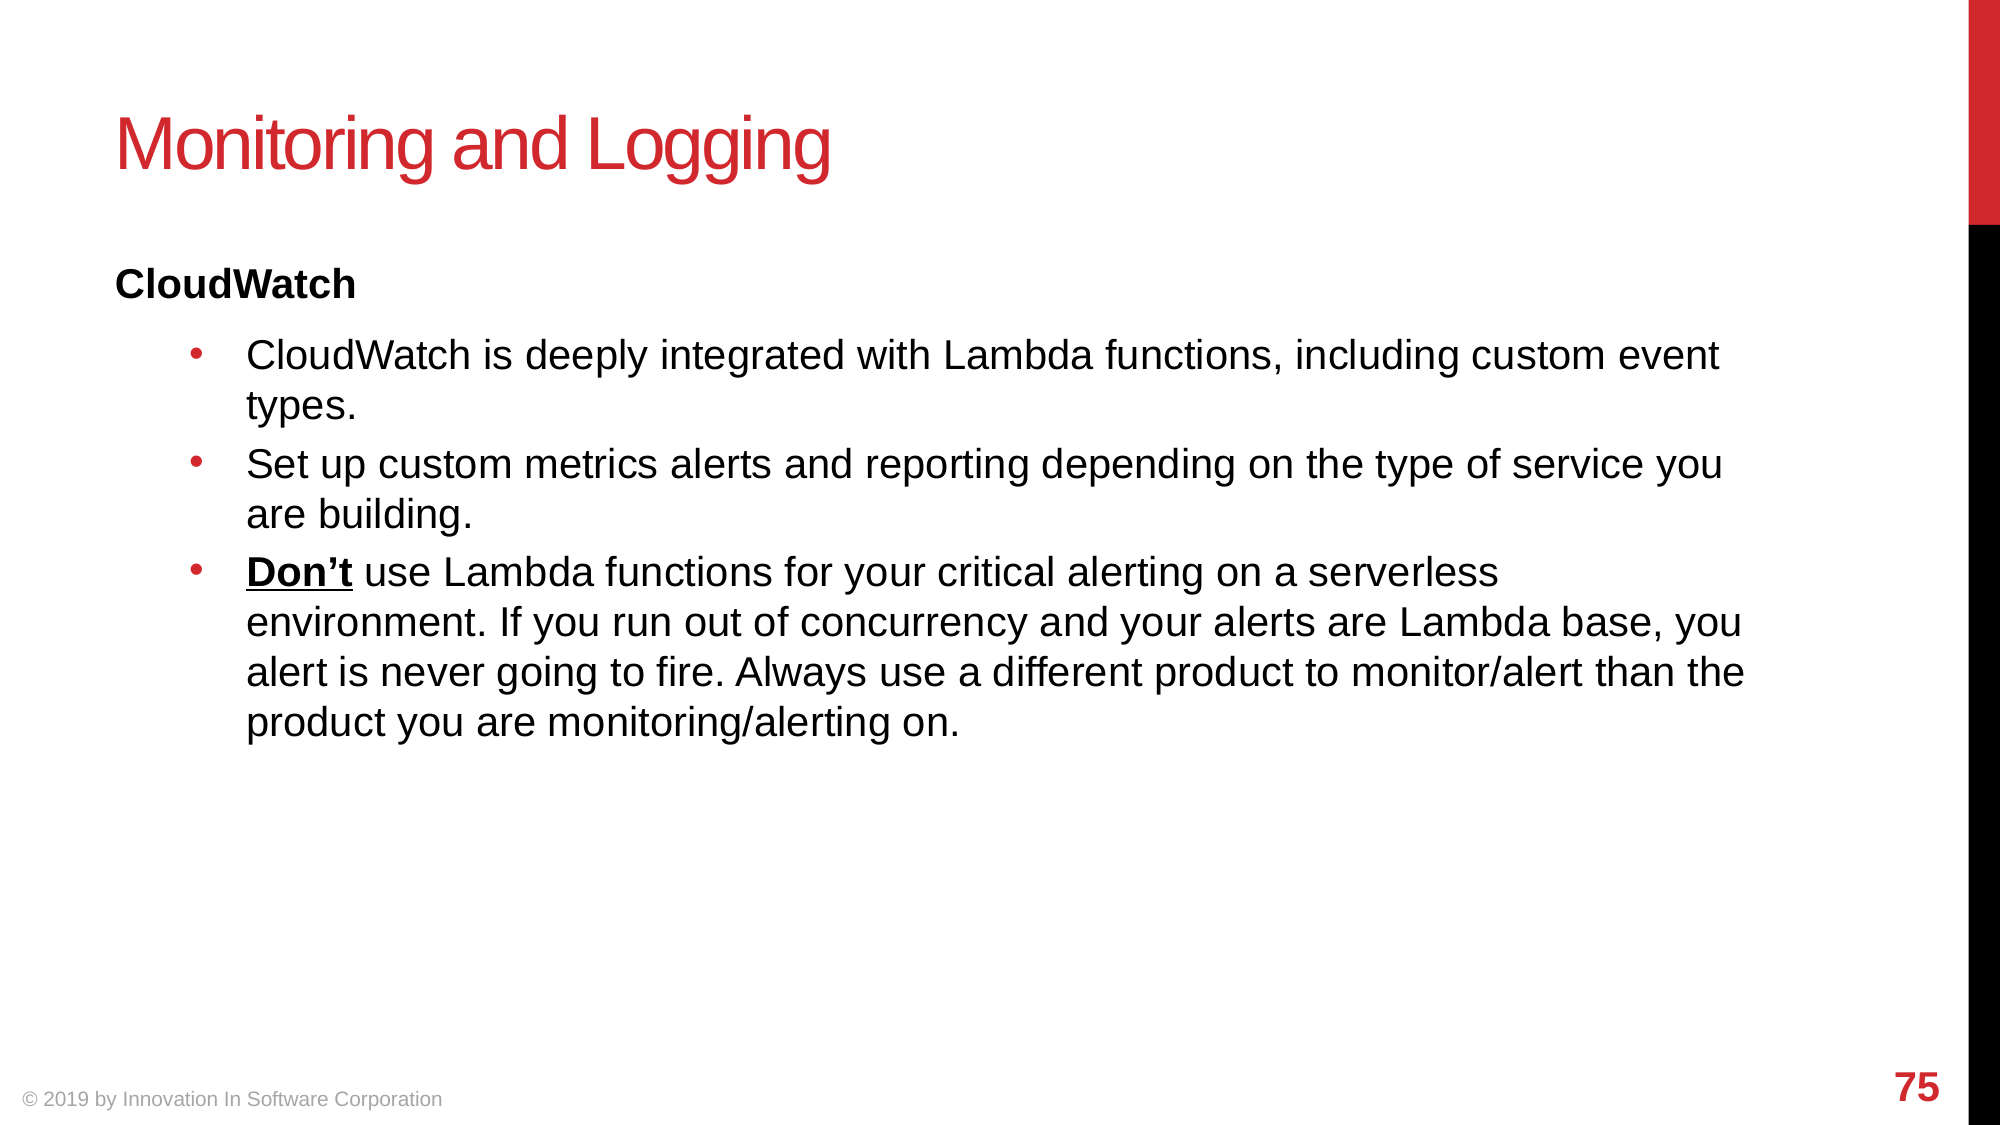

# Monitoring and Logging
CloudWatch
CloudWatch is deeply integrated with Lambda functions, including custom event types.
Set up custom metrics alerts and reporting depending on the type of service you are building.
Don’t use Lambda functions for your critical alerting on a serverless environment. If you run out of concurrency and your alerts are Lambda base, you alert is never going to fire. Always use a different product to monitor/alert than the product you are monitoring/alerting on.

75
© 2019 by Innovation In Software Corporation